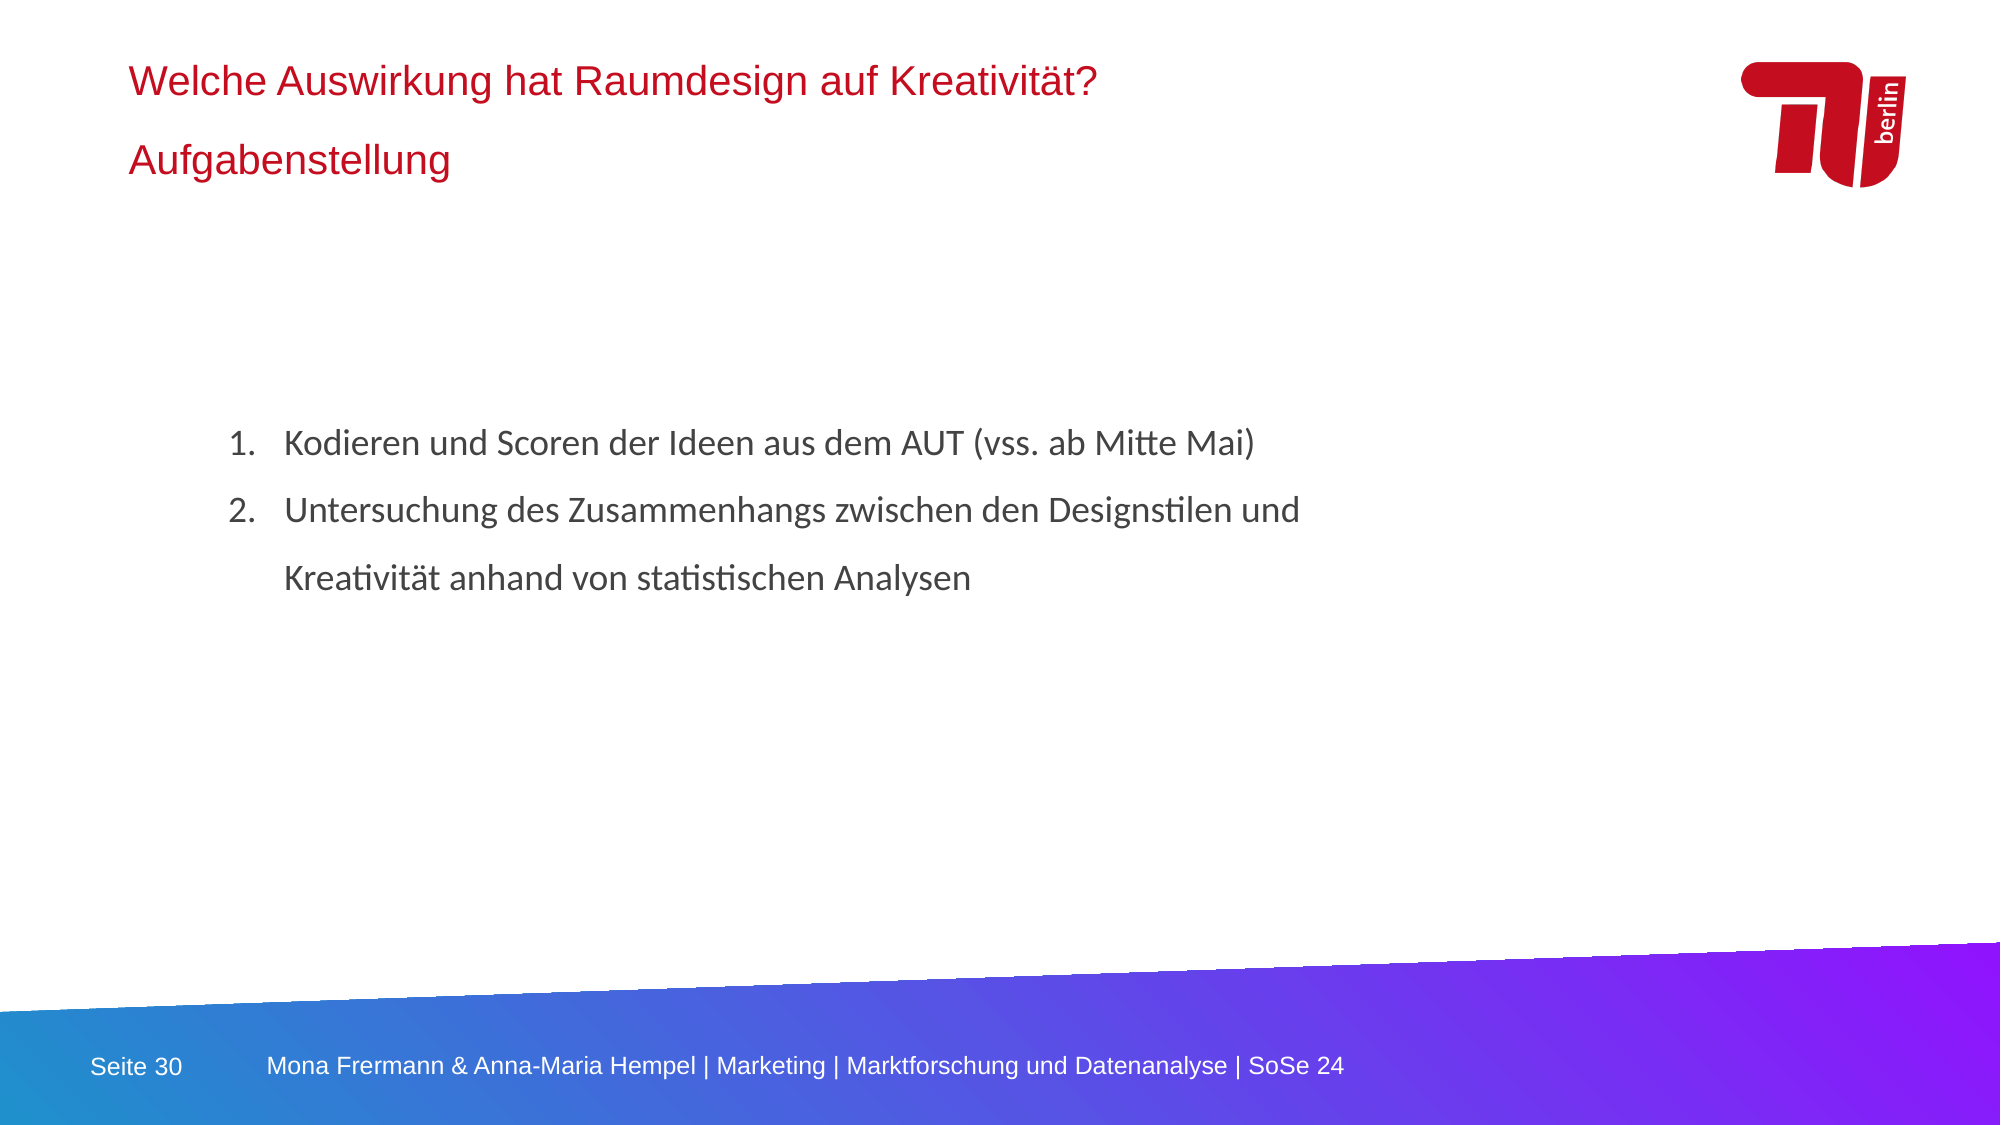

# Welche Auswirkung hat Raumdesign auf Kreativität?
Aufgabenstellung
Kodieren und Scoren der Ideen aus dem AUT (vss. ab Mitte Mai)
Untersuchung des Zusammenhangs zwischen den Designstilen und Kreativität anhand von statistischen Analysen